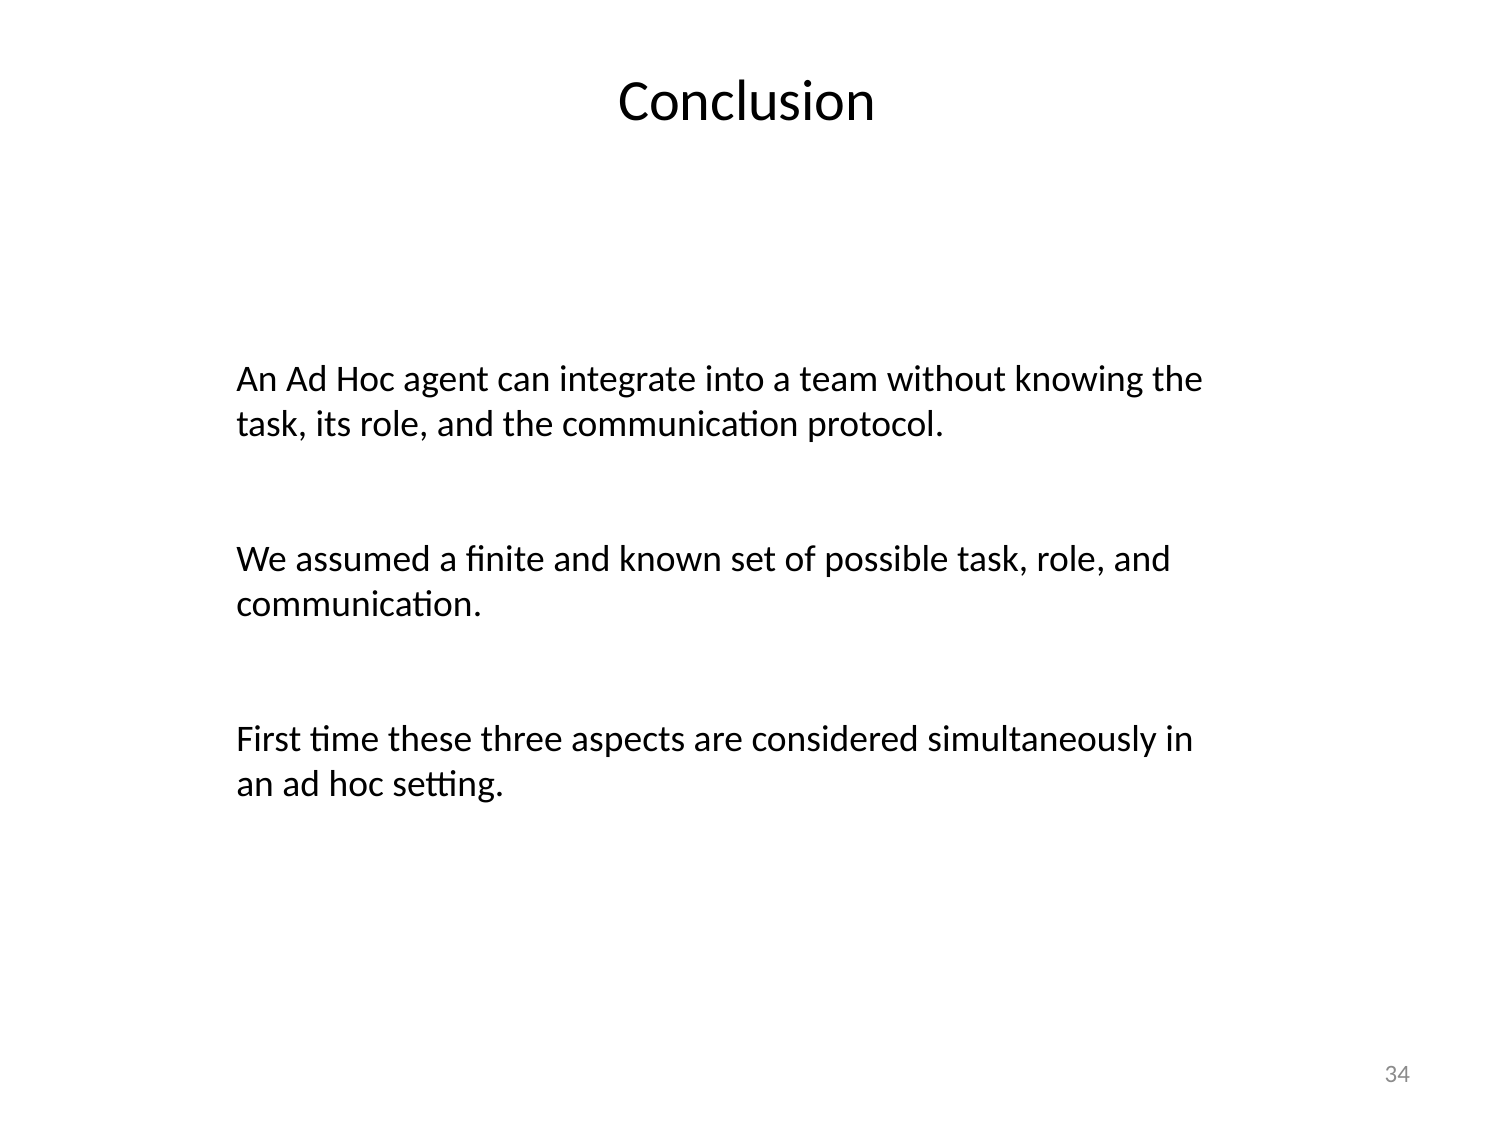

Conclusion

An Ad Hoc agent can integrate into a team without knowing the task, its role, and the communication protocol.

We assumed a finite and known set of possible task, role, and communication.

First time these three aspects are considered simultaneously in an ad hoc setting.
34